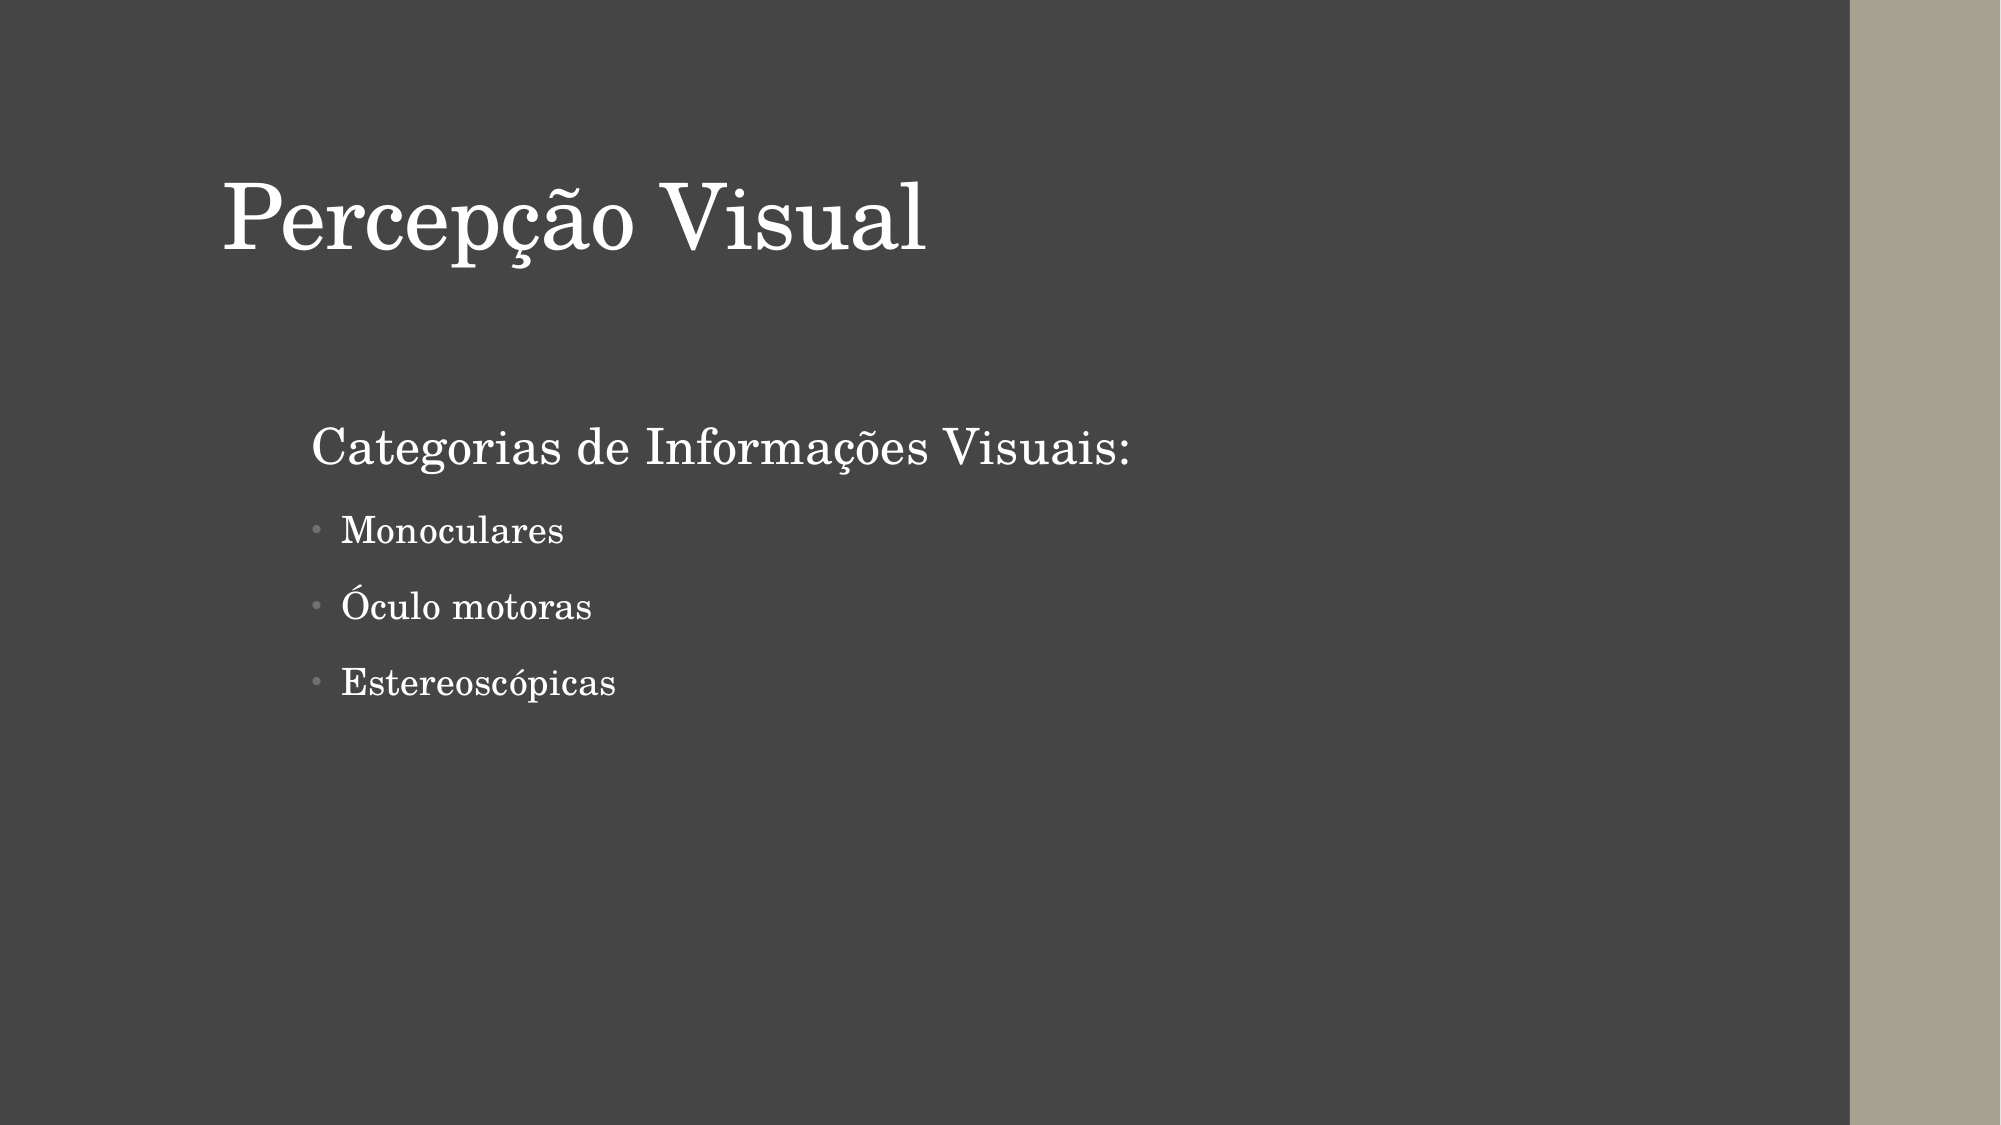

# Percepção Visual
Categorias de Informações Visuais:
Monoculares
Óculo motoras
Estereoscópicas